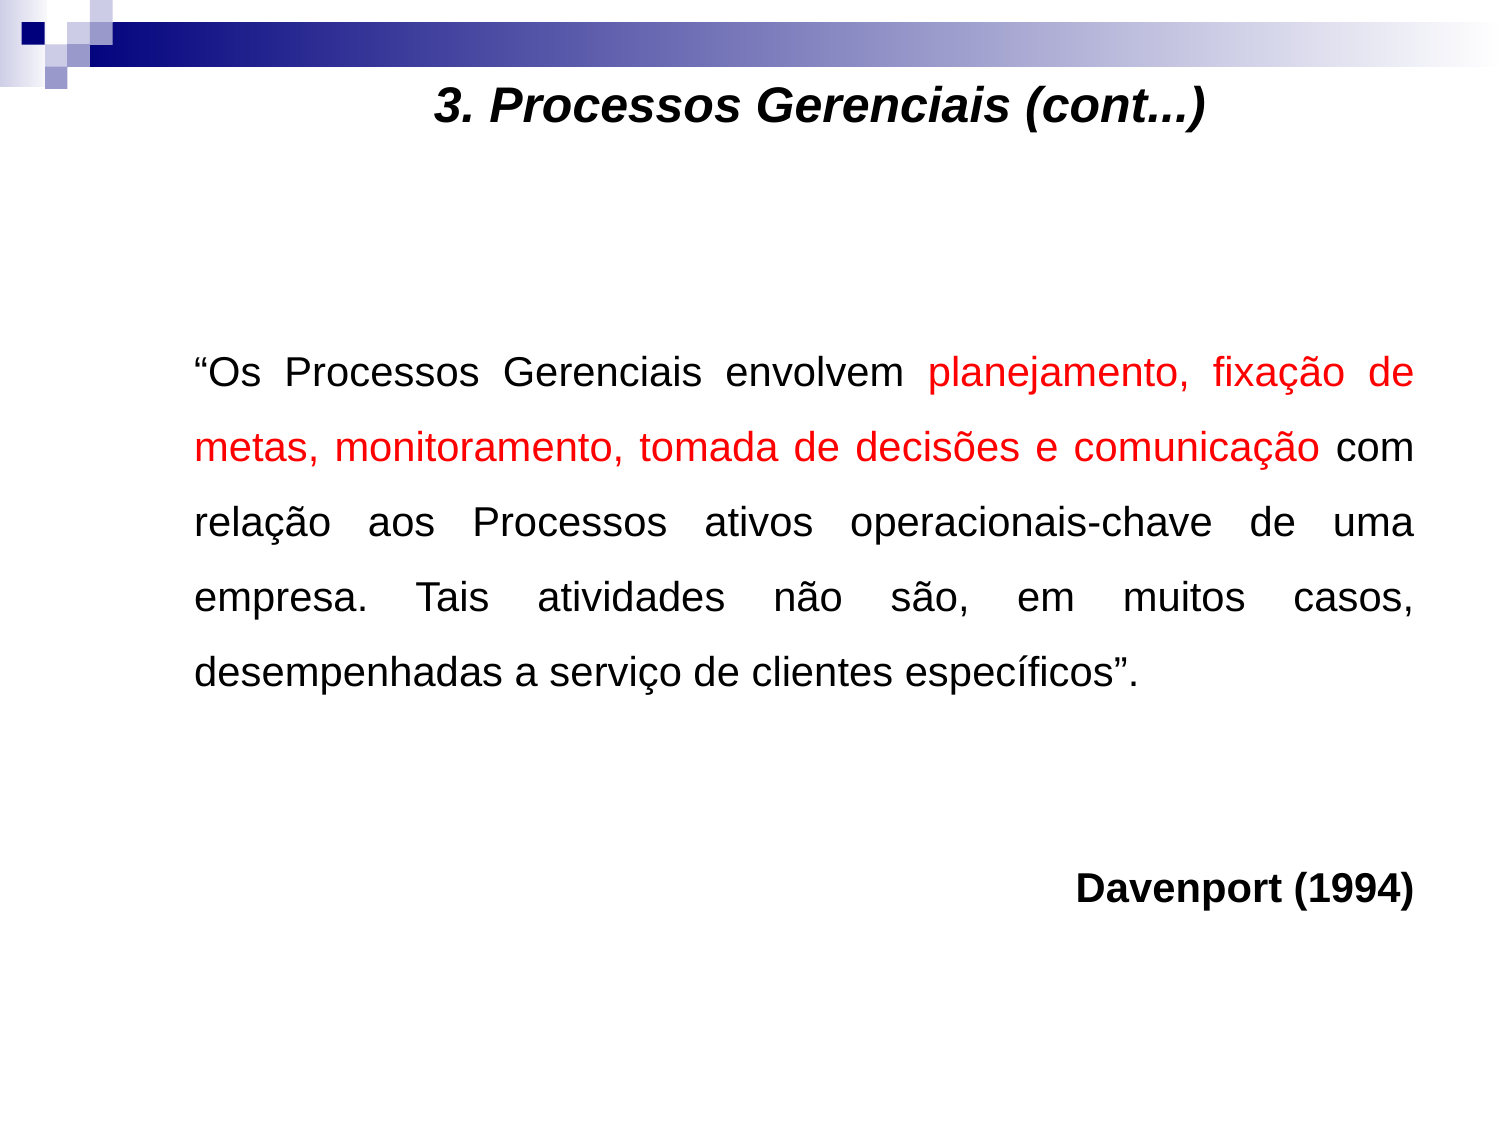

# 3. Processos Gerenciais (cont...)

	“Os Processos Gerenciais envolvem planejamento, fixação de metas, monitoramento, tomada de decisões e comunicação com relação aos Processos ativos operacionais-chave de uma empresa. Tais atividades não são, em muitos casos, desempenhadas a serviço de clientes específicos”.

Davenport (1994)